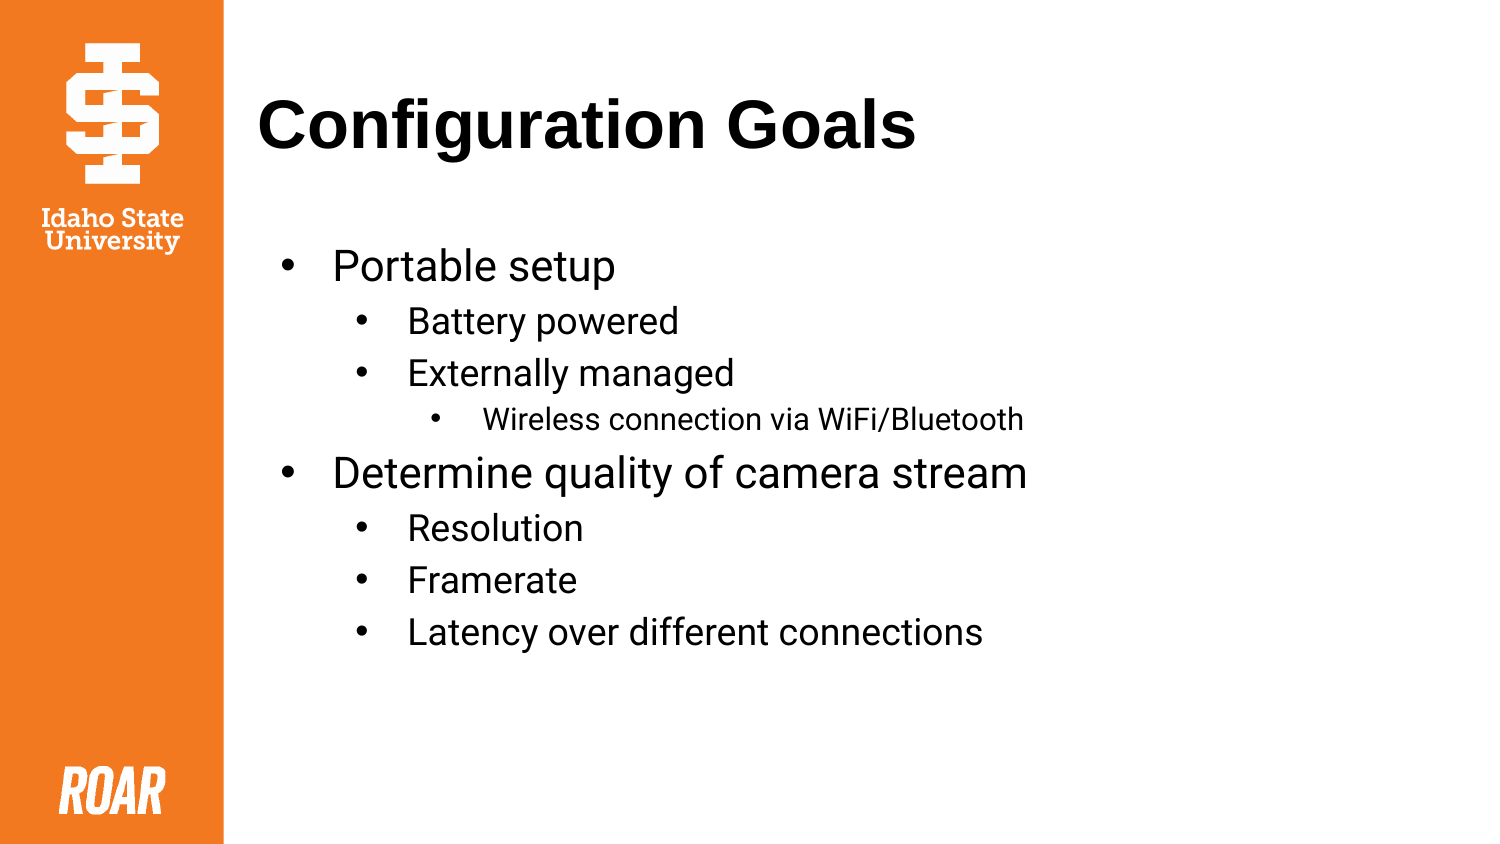

# Configuration Goals
Portable setup
Battery powered
Externally managed
Wireless connection via WiFi/Bluetooth
Determine quality of camera stream
Resolution
Framerate
Latency over different connections